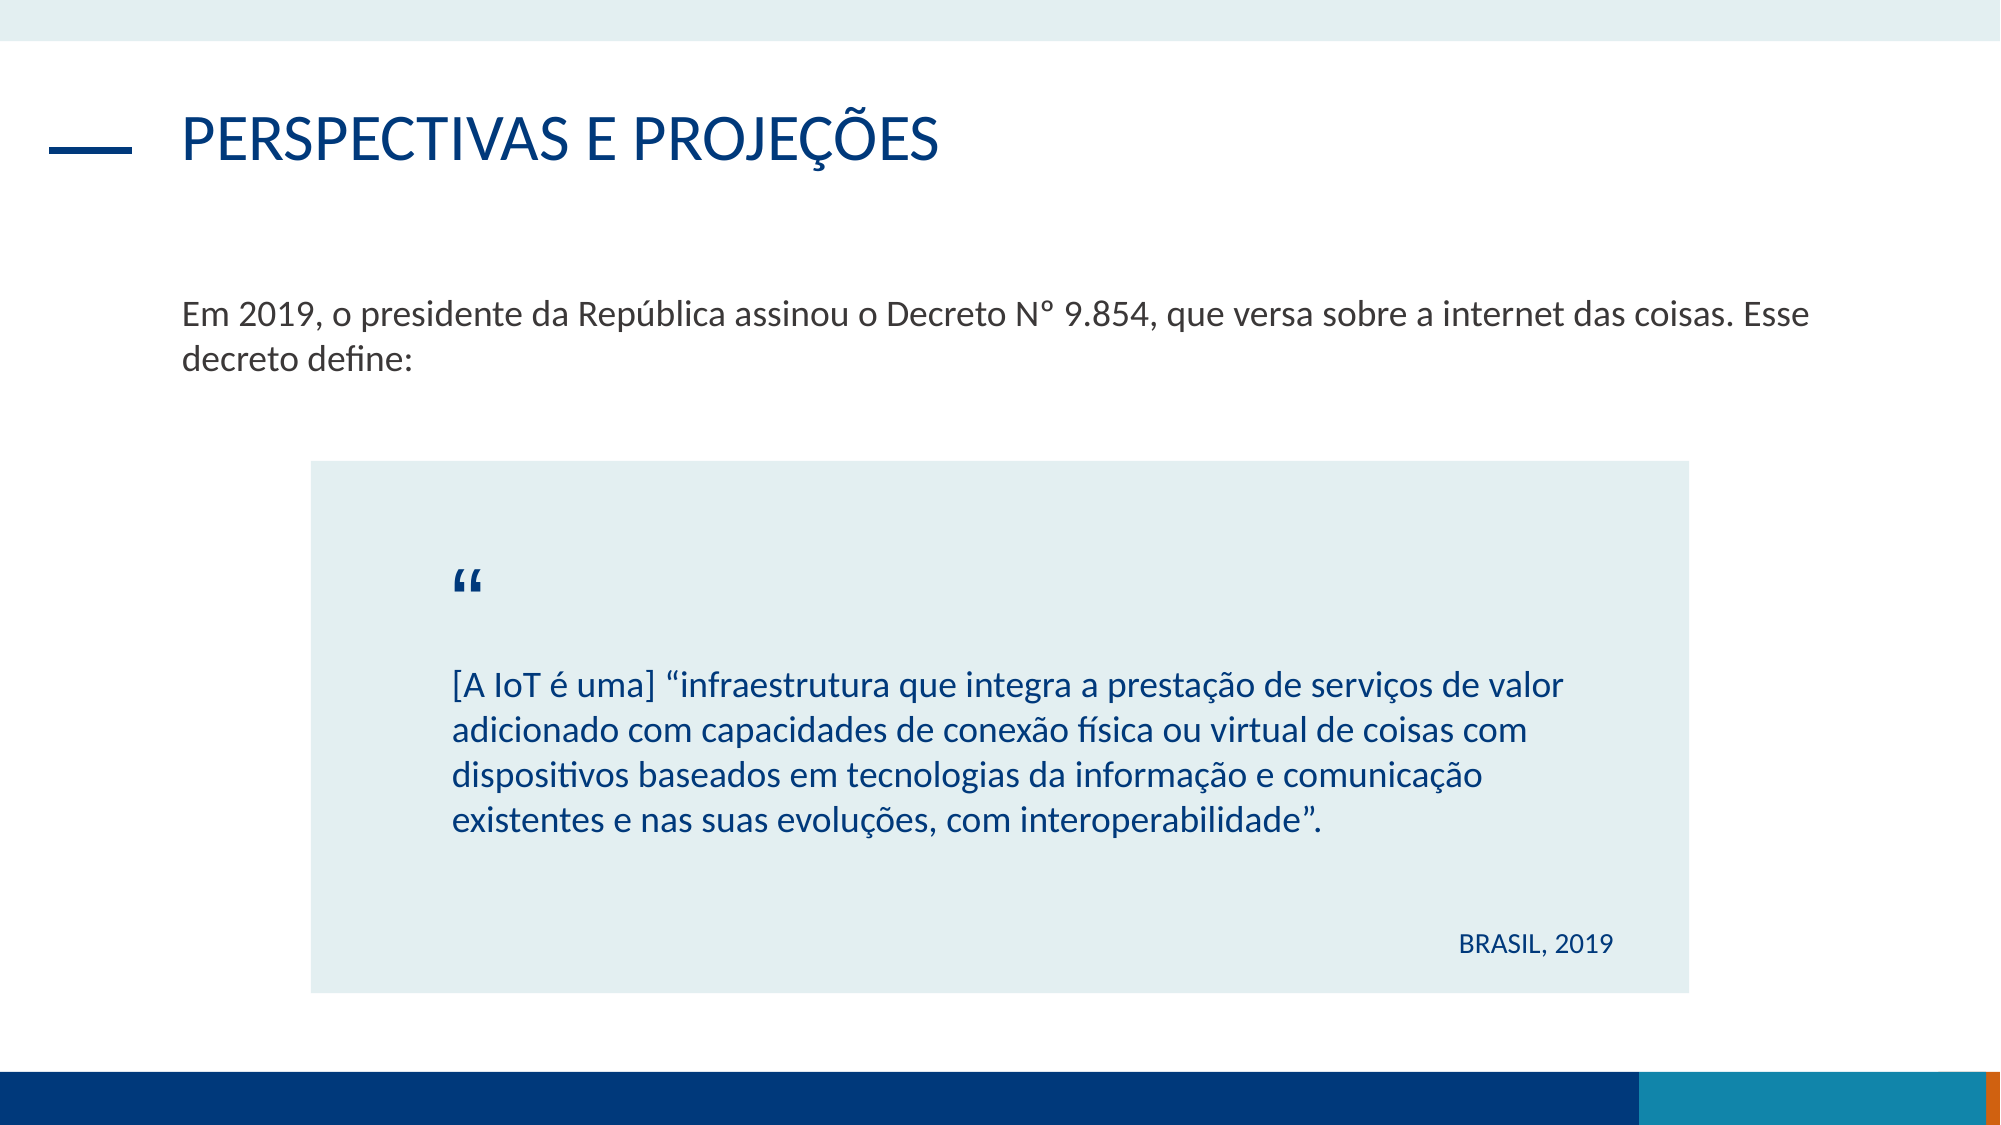

PERSPECTIVAS E PROJEÇÕES
Em 2019, o presidente da República assinou o Decreto Nº 9.854, que versa sobre a internet das coisas. Esse decreto define:

“
[A IoT é uma] “infraestrutura que integra a prestação de serviços de valor adicionado com capacidades de conexão física ou virtual de coisas com dispositivos baseados em tecnologias da informação e comunicação existentes e nas suas evoluções, com interoperabilidade”.
BRASIL, 2019